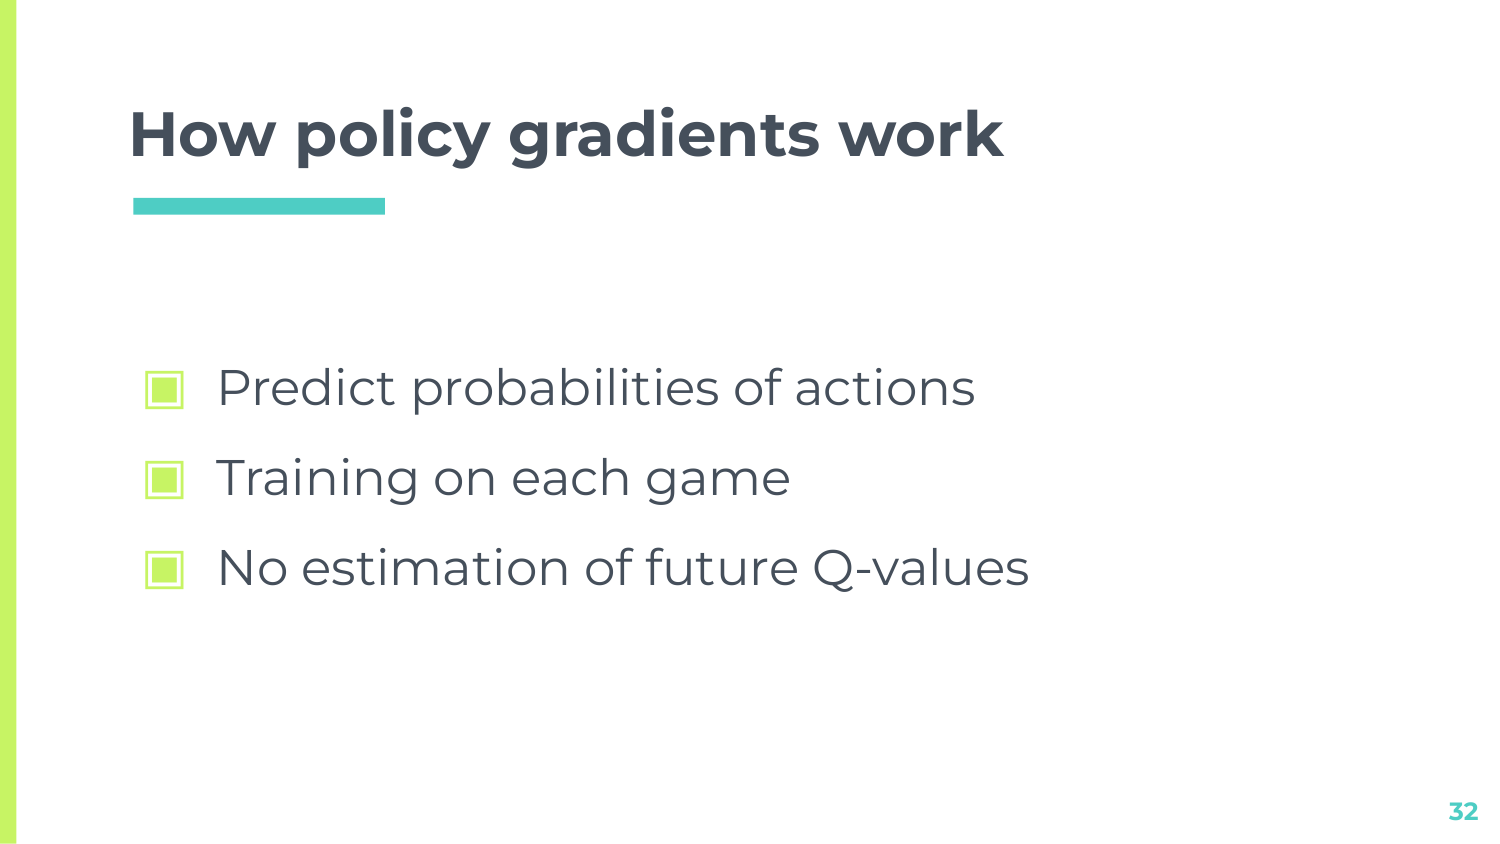

# How policy gradients work
 Predict probabilities of actions
 Training on each game
 No estimation of future Q-values
32